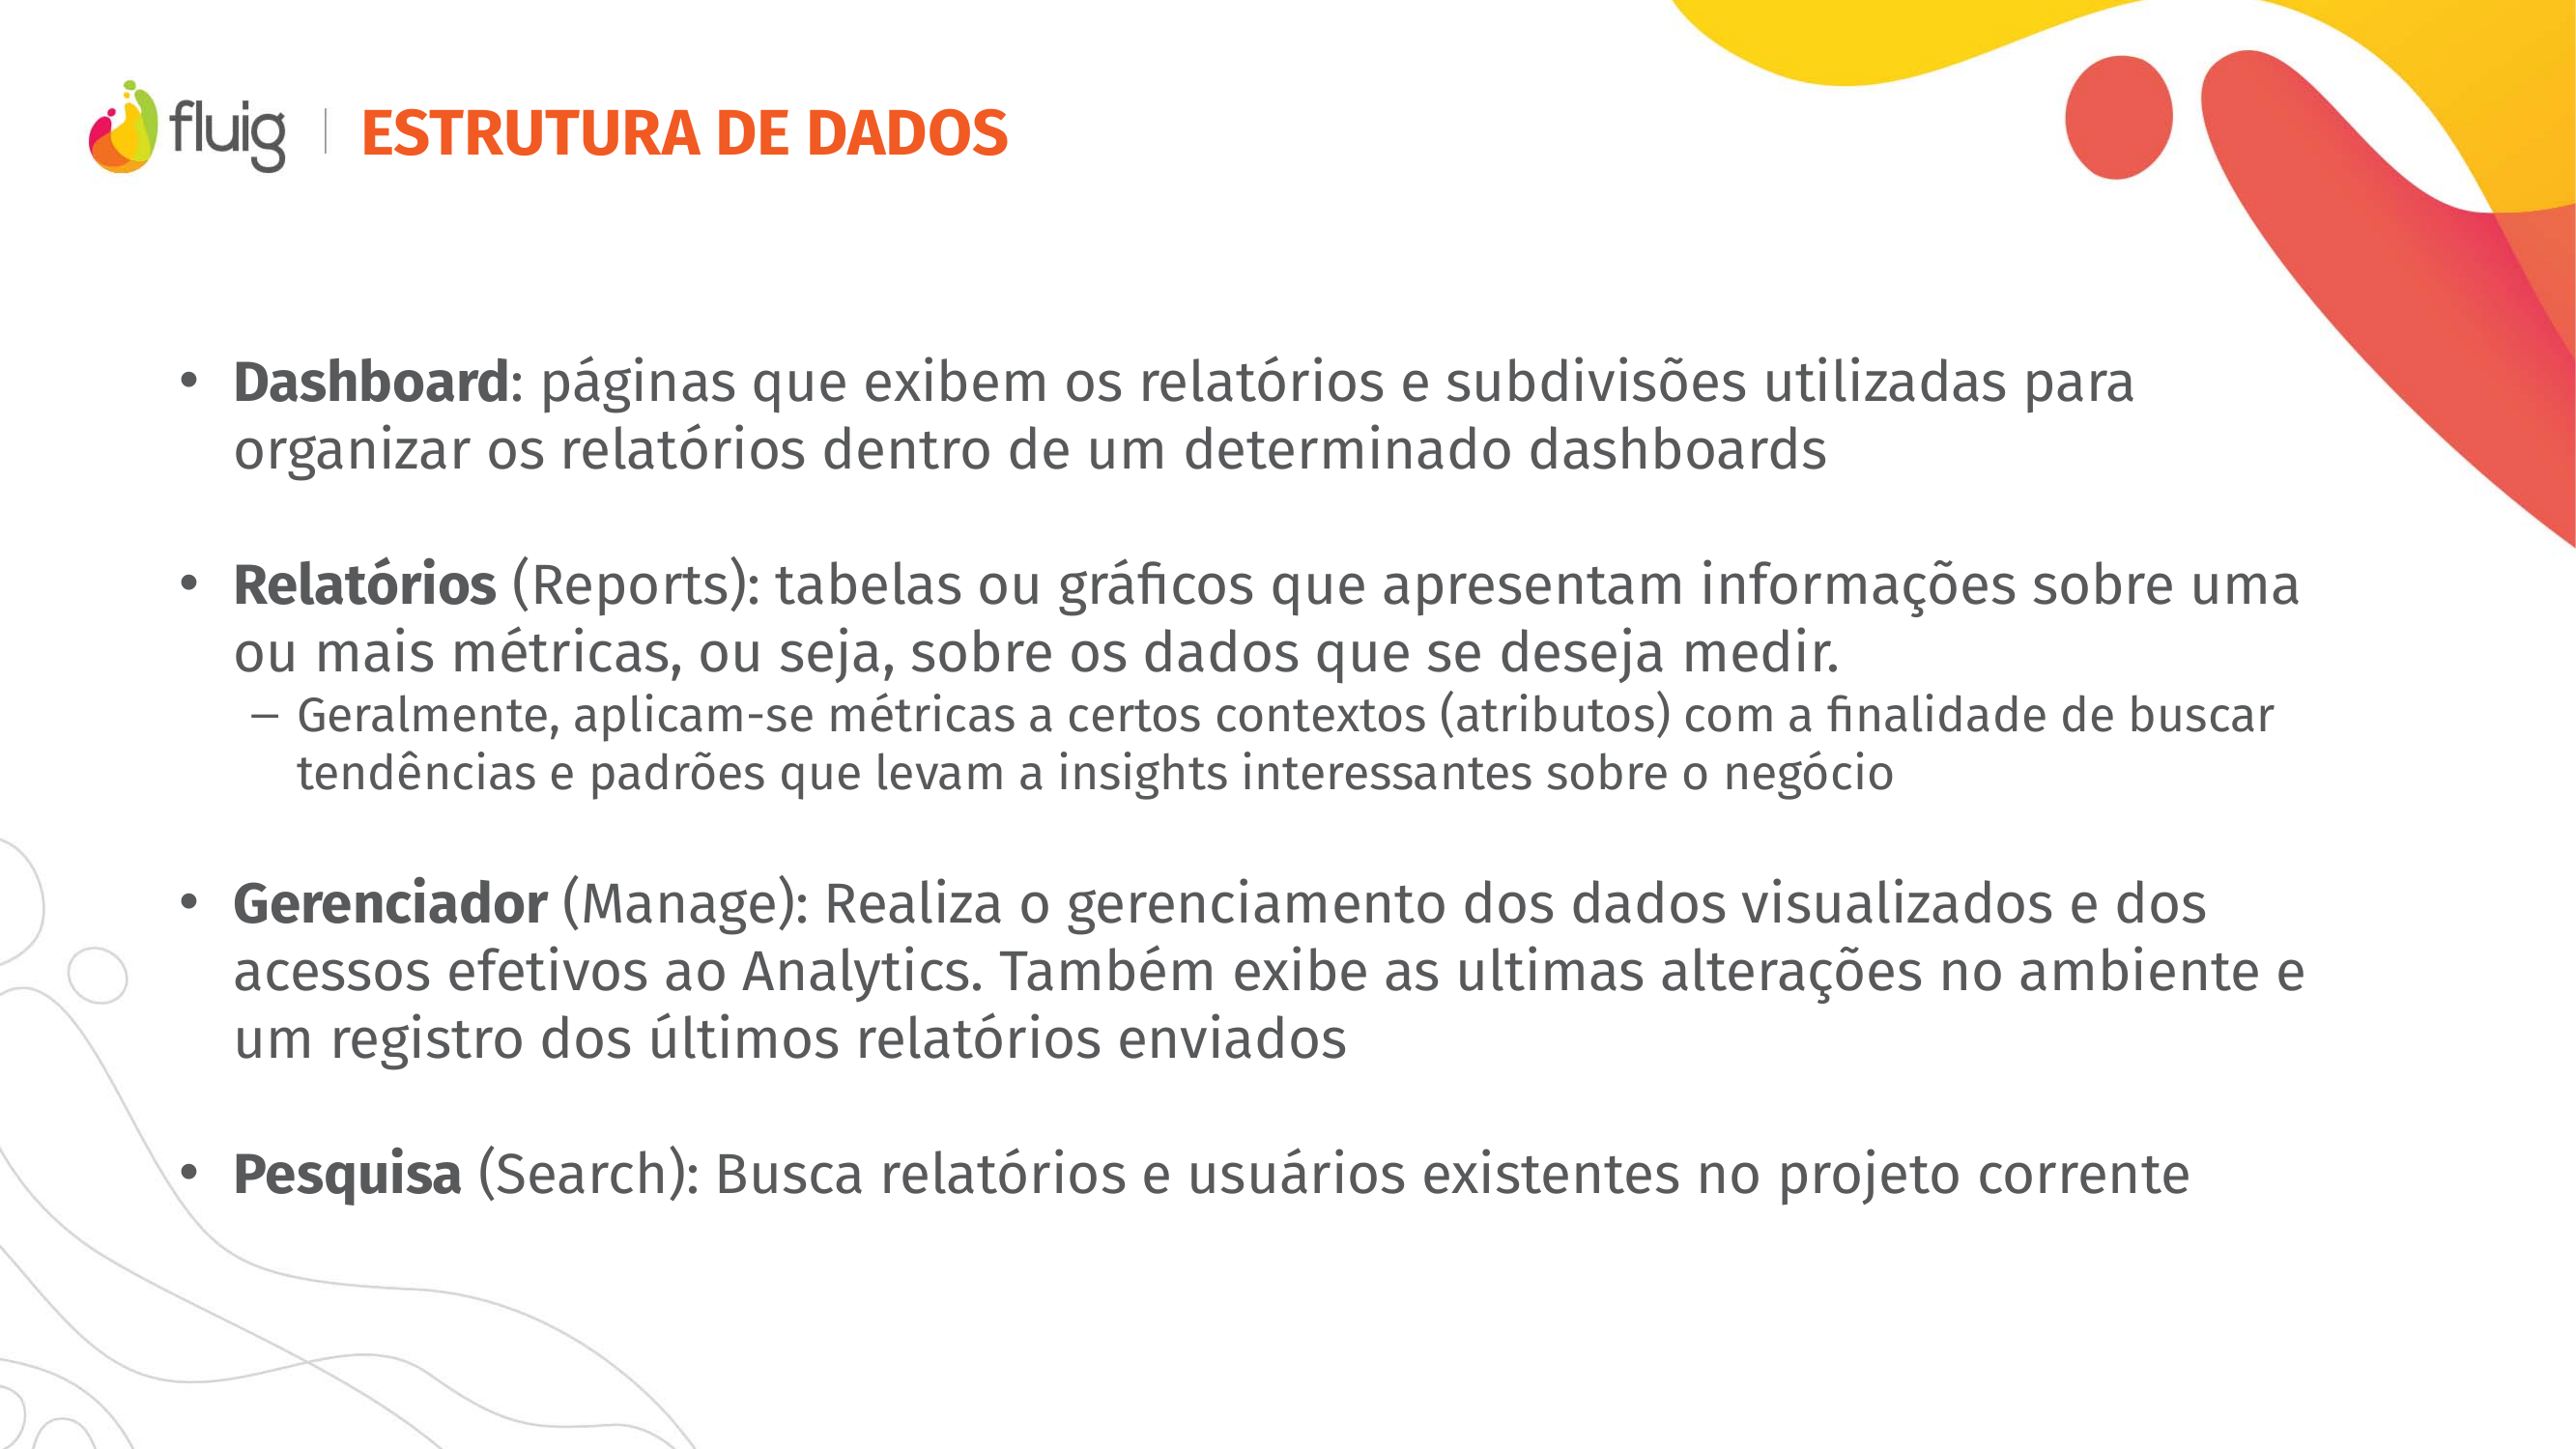

# Estrutura de dados
Dashboard: páginas que exibem os relatórios e subdivisões utilizadas para organizar os relatórios dentro de um determinado dashboards

Relatórios (Reports): tabelas ou gráficos que apresentam informações sobre uma ou mais métricas, ou seja, sobre os dados que se deseja medir.
Geralmente, aplicam-se métricas a certos contextos (atributos) com a finalidade de buscar tendências e padrões que levam a insights interessantes sobre o negócio

Gerenciador (Manage): Realiza o gerenciamento dos dados visualizados e dos acessos efetivos ao Analytics. Também exibe as ultimas alterações no ambiente e um registro dos últimos relatórios enviados

Pesquisa (Search): Busca relatórios e usuários existentes no projeto corrente